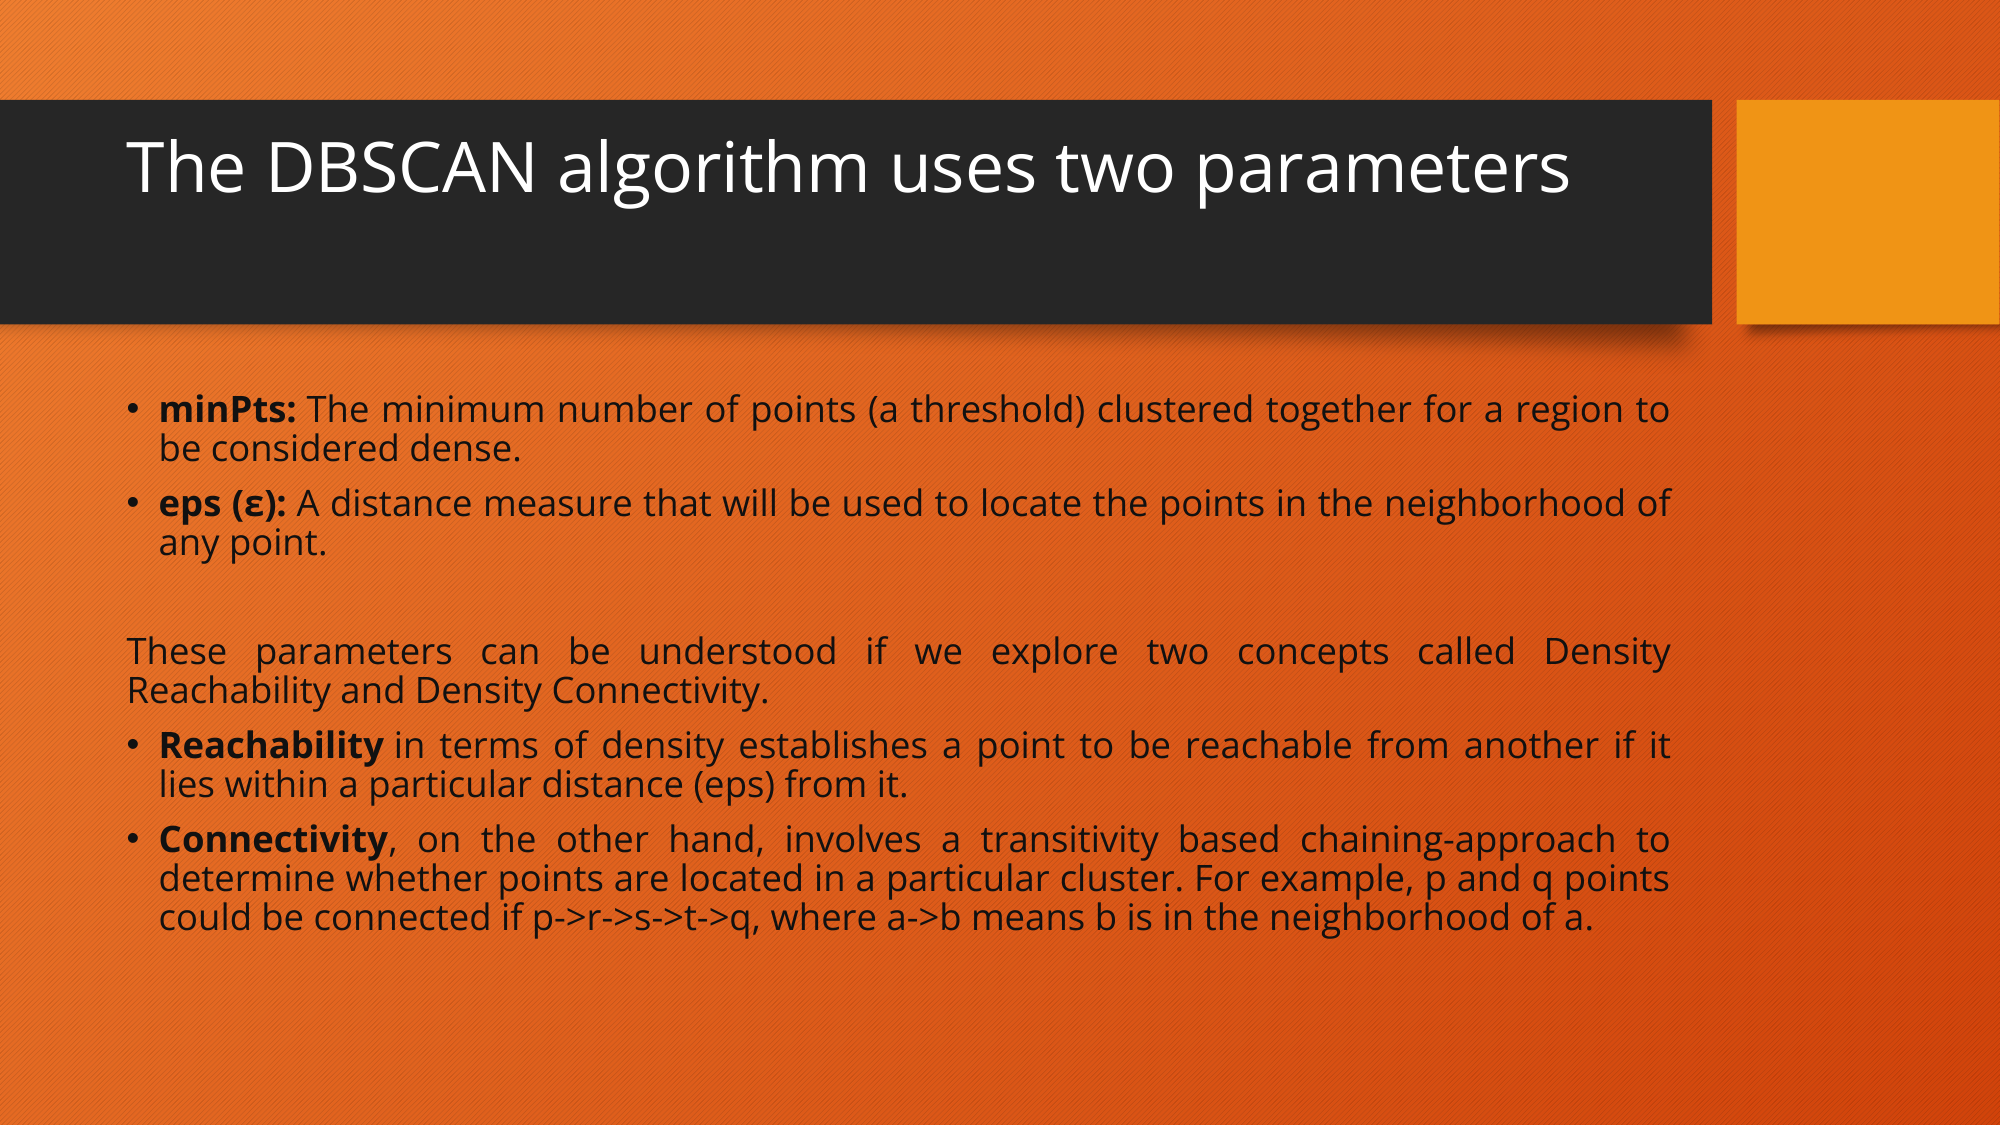

# The DBSCAN algorithm uses two parameters
minPts: The minimum number of points (a threshold) clustered together for a region to be considered dense.
eps (ε): A distance measure that will be used to locate the points in the neighborhood of any point.

These parameters can be understood if we explore two concepts called Density Reachability and Density Connectivity.
Reachability in terms of density establishes a point to be reachable from another if it lies within a particular distance (eps) from it.
Connectivity, on the other hand, involves a transitivity based chaining-approach to determine whether points are located in a particular cluster. For example, p and q points could be connected if p->r->s->t->q, where a->b means b is in the neighborhood of a.